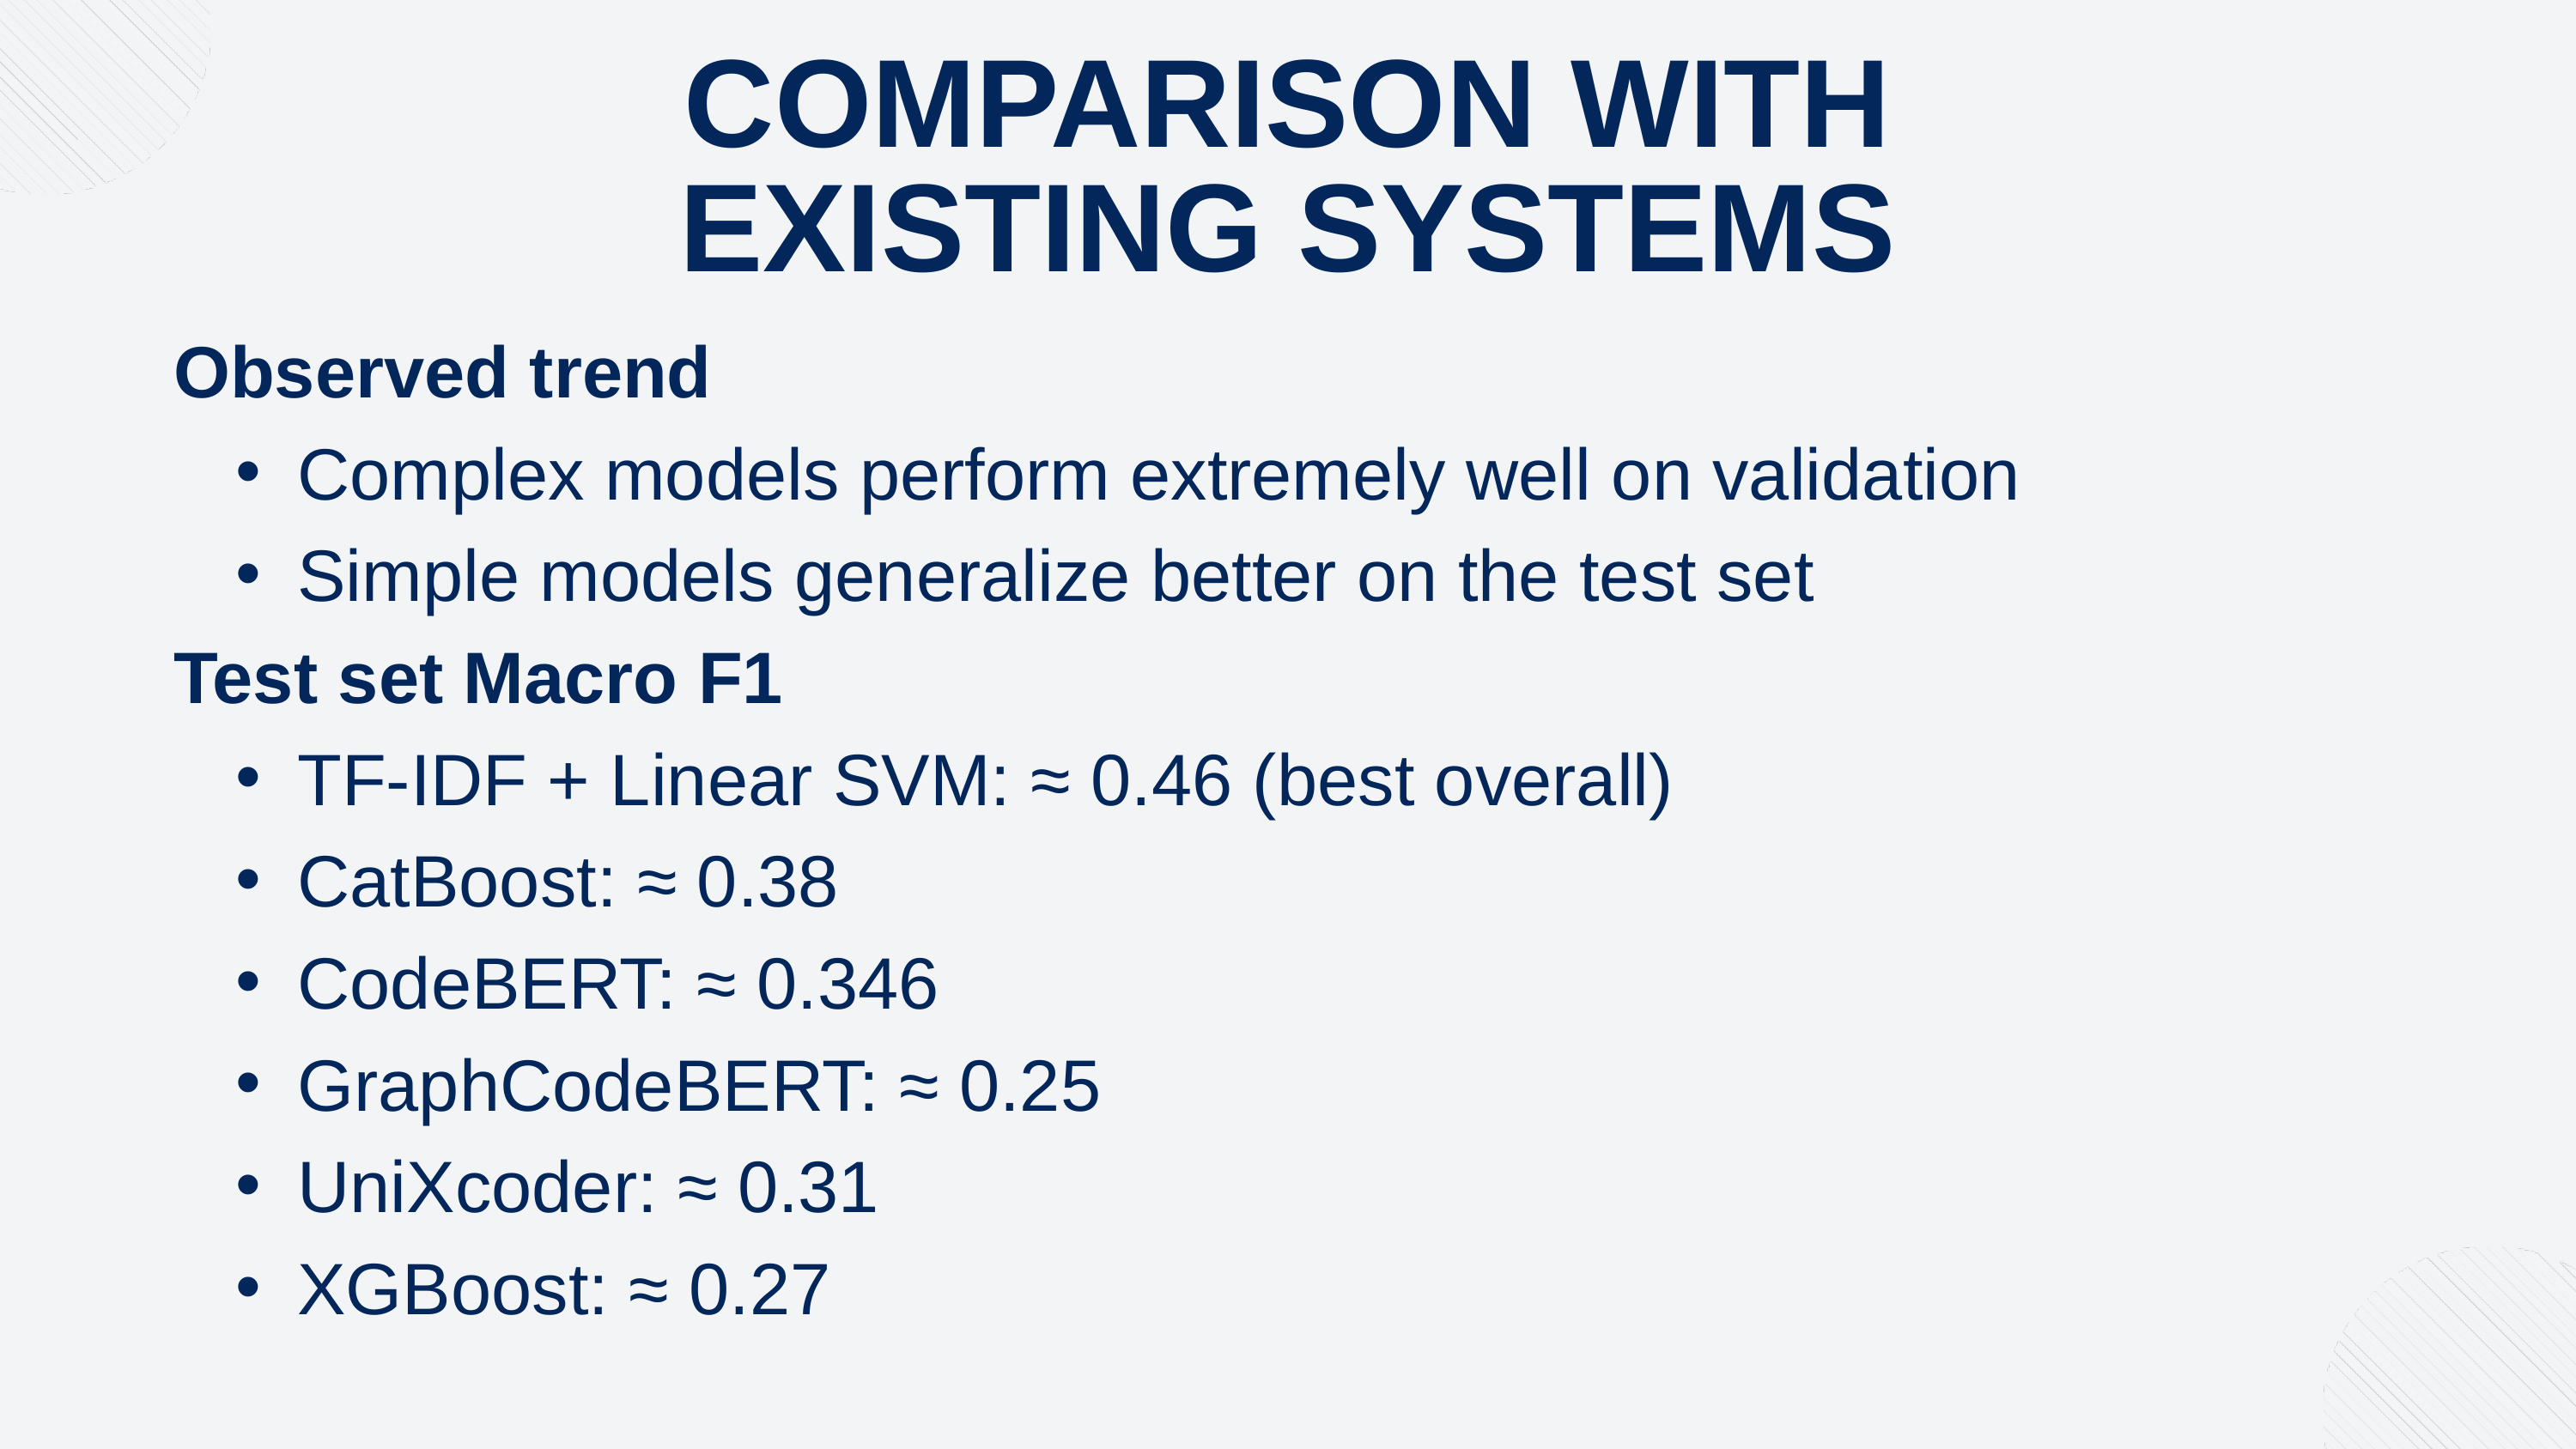

COMPARISON WITH EXISTING SYSTEMS
Observed trend
Complex models perform extremely well on validation
Simple models generalize better on the test set
Test set Macro F1
TF-IDF + Linear SVM: ≈ 0.46 (best overall)
CatBoost: ≈ 0.38
CodeBERT: ≈ 0.346
GraphCodeBERT: ≈ 0.25
UniXcoder: ≈ 0.31
XGBoost: ≈ 0.27